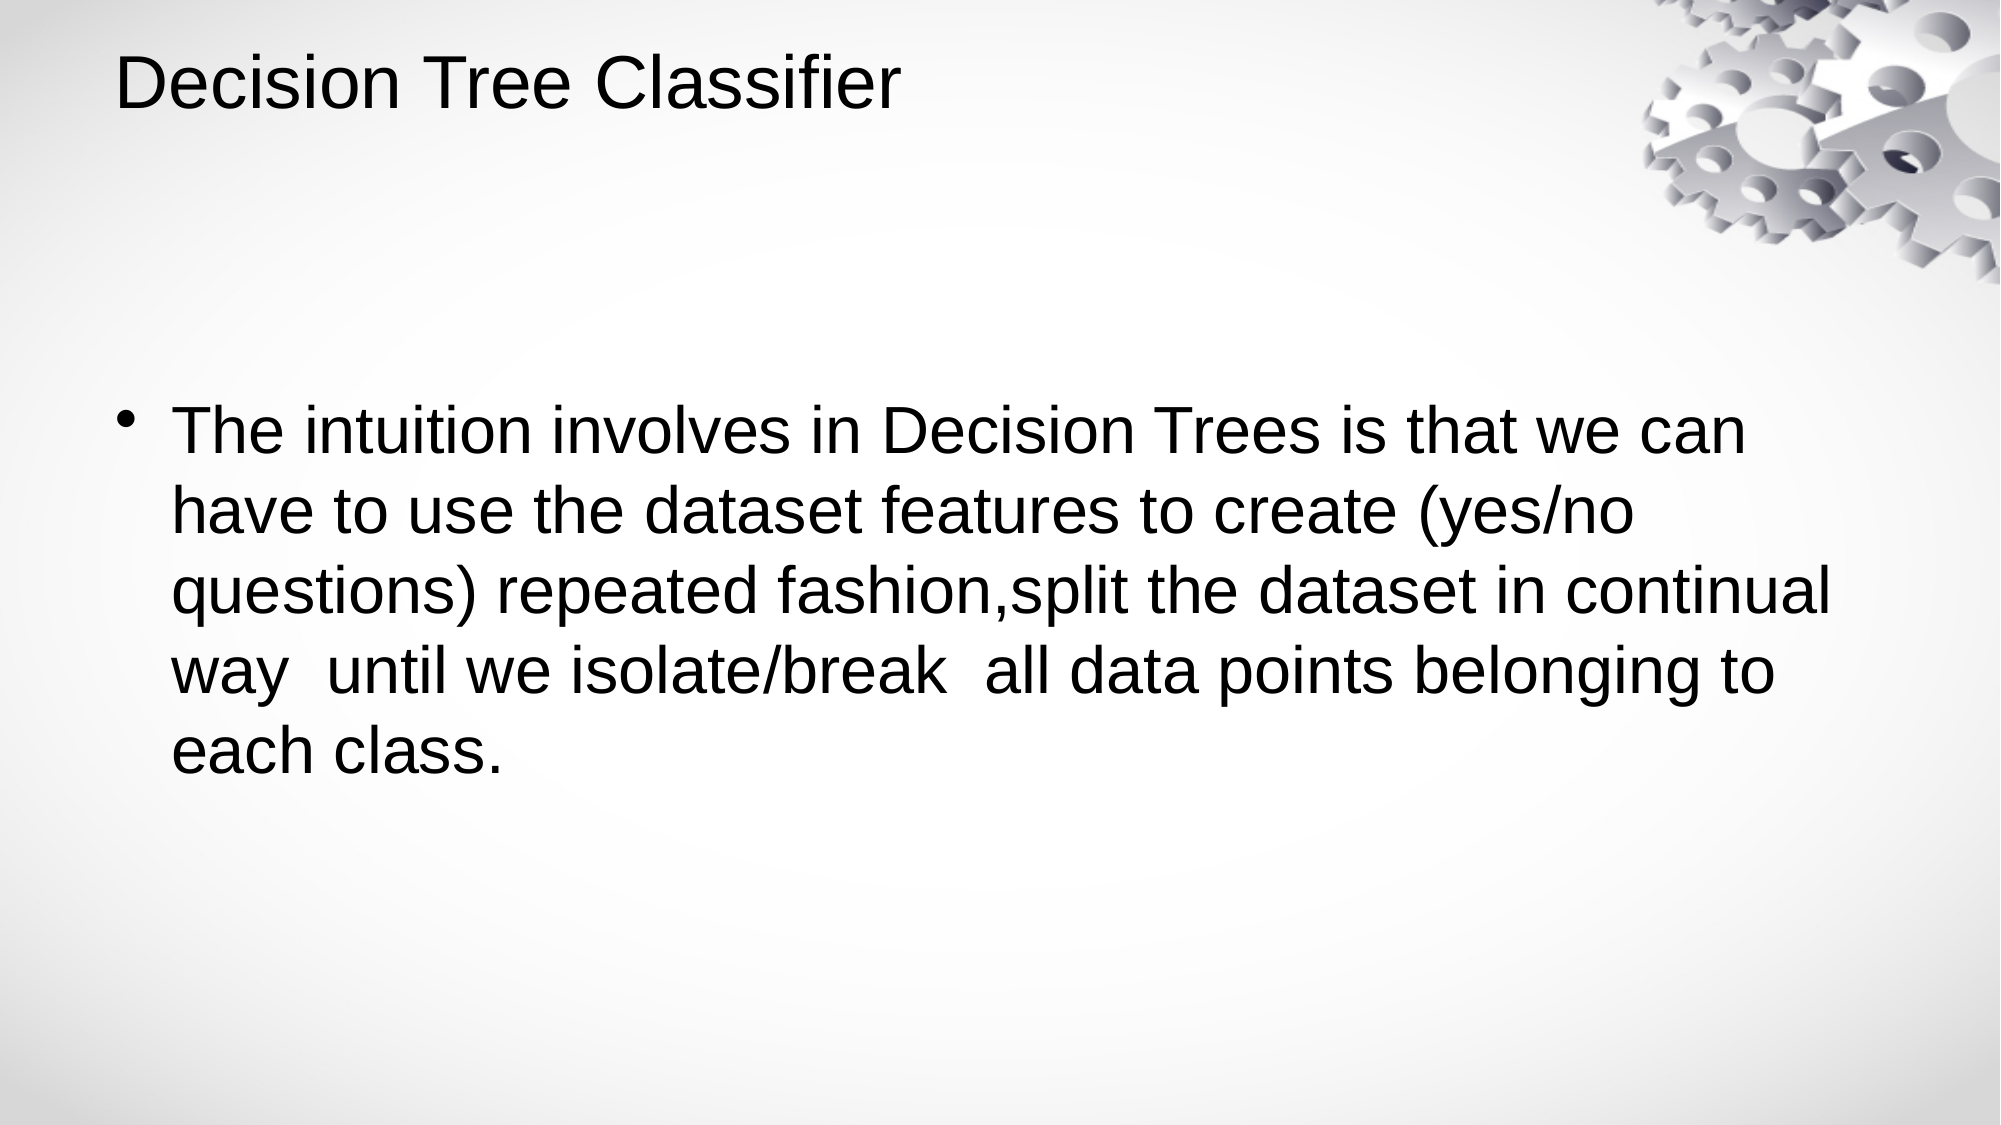

# Decision Tree Classifier

The intuition involves in Decision Trees is that we can have to use the dataset features to create (yes/no questions) repeated fashion,split the dataset in continual way  until we isolate/break  all data points belonging to each class.